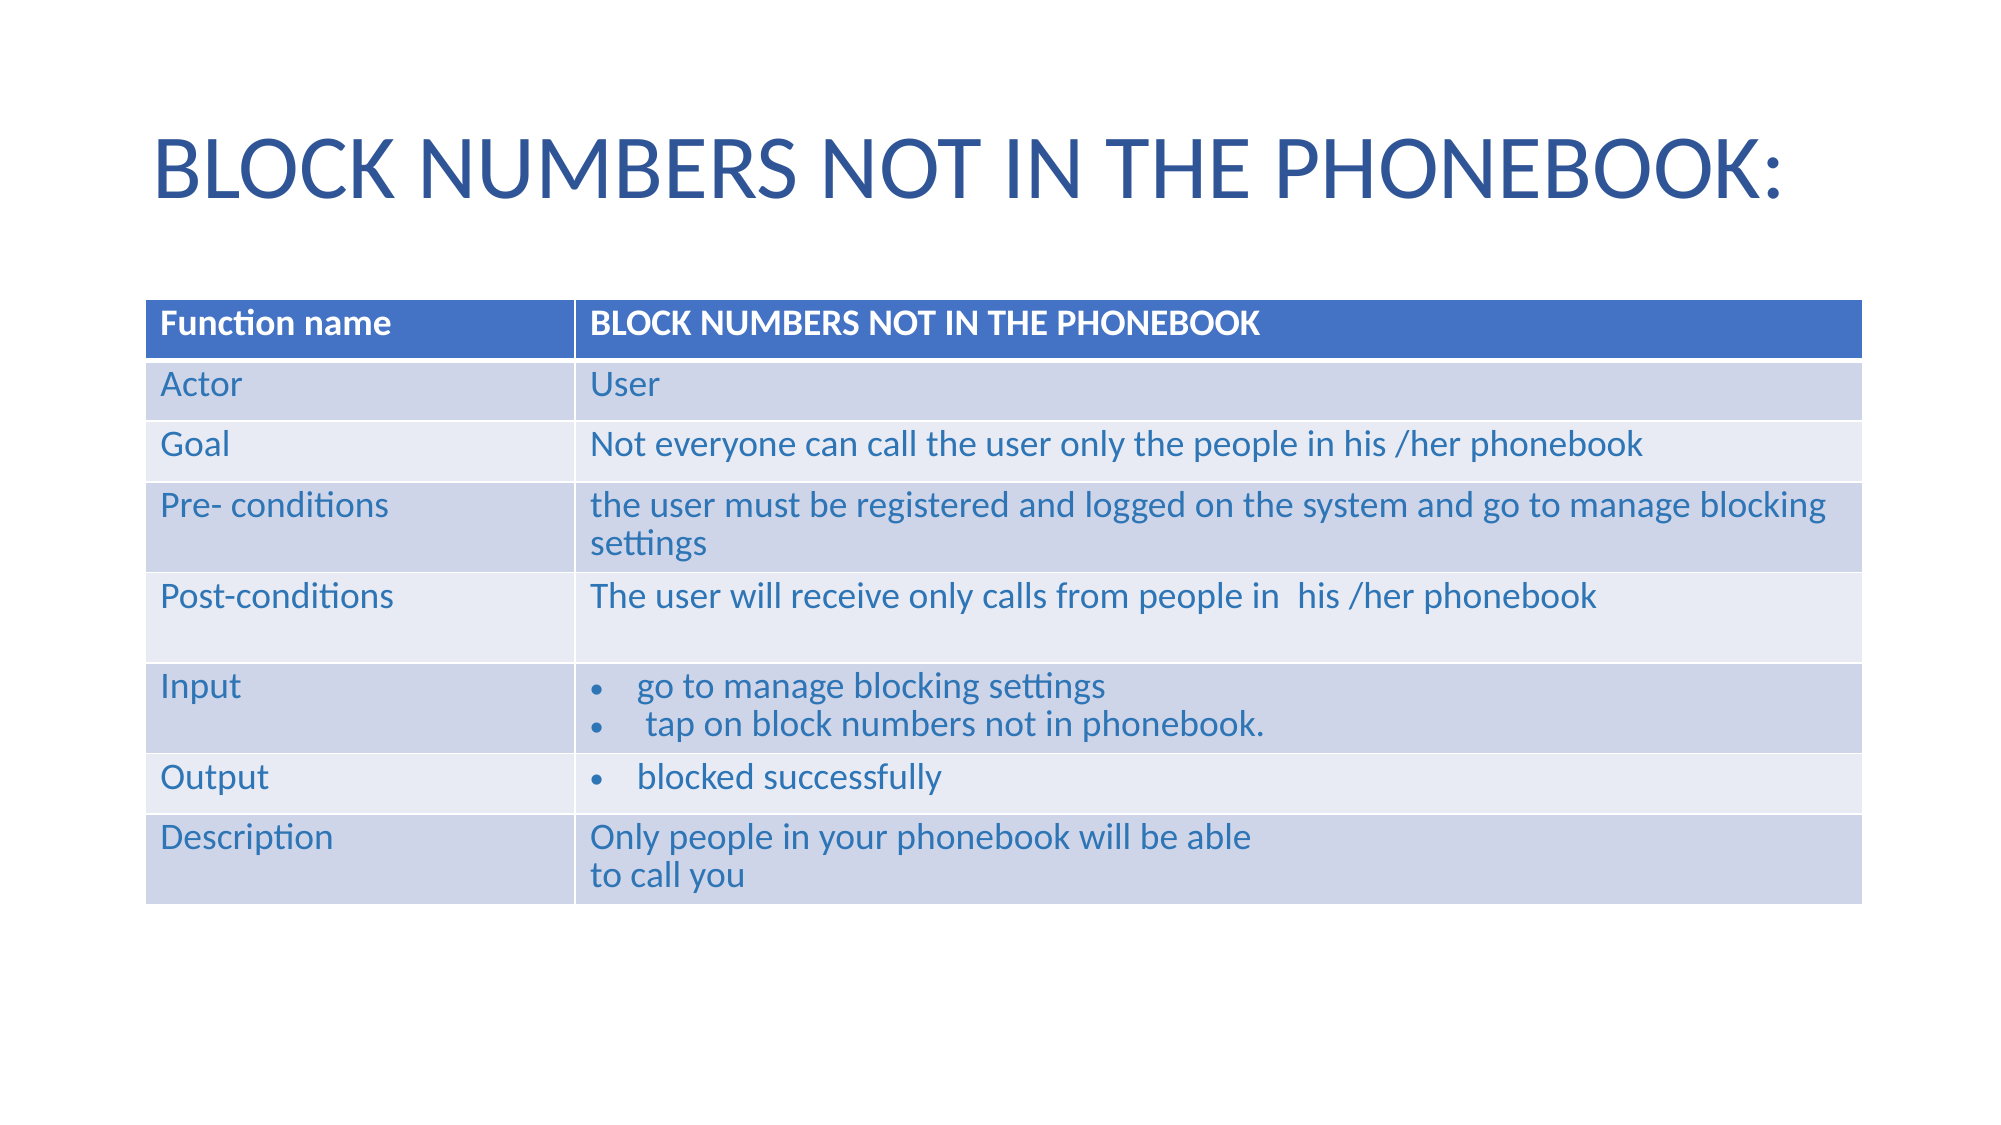

# BLOCK NUMBERS NOT IN THE PHONEBOOK:
| Function name | BLOCK NUMBERS NOT IN THE PHONEBOOK |
| --- | --- |
| Actor | User |
| Goal | Not everyone can call the user only the people in his /her phonebook |
| Pre- conditions | the user must be registered and logged on the system and go to manage blocking settings |
| Post-conditions | The user will receive only calls from people in his /her phonebook |
| Input | go to manage blocking settings tap on block numbers not in phonebook. |
| Output | blocked successfully |
| Description | Only people in your phonebook will be able to call you |